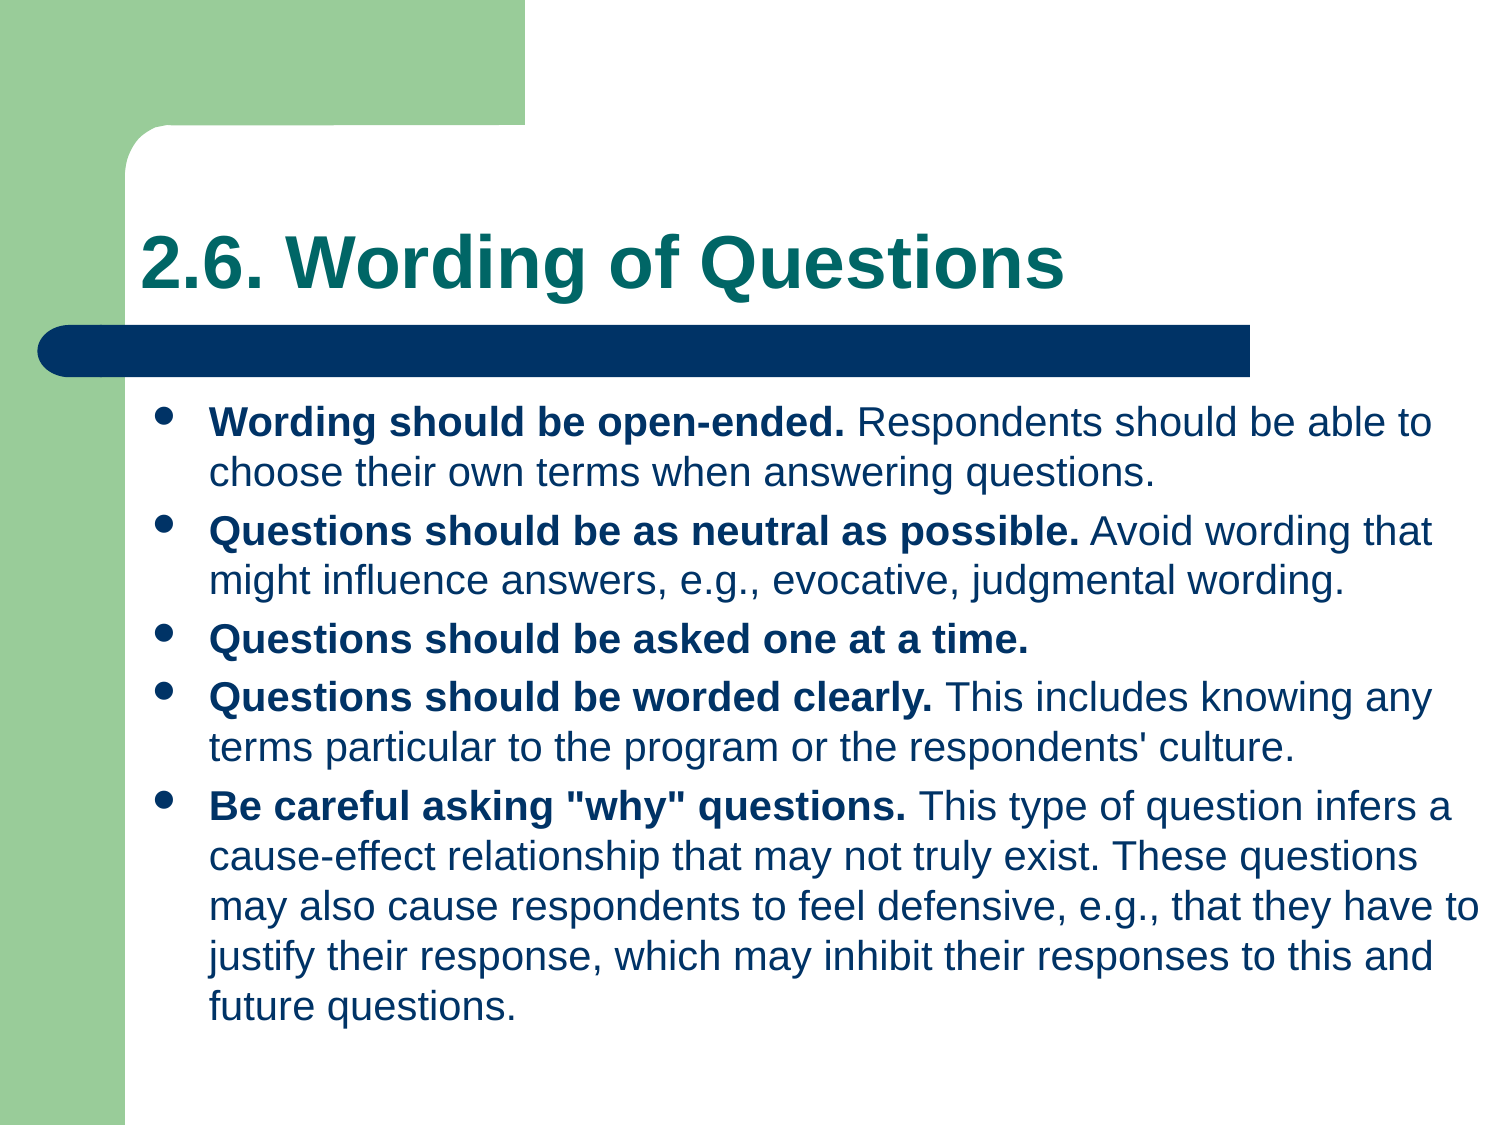

# 2.6. Wording of Questions
Wording should be open-ended. Respondents should be able to choose their own terms when answering questions.
Questions should be as neutral as possible. Avoid wording that might influence answers, e.g., evocative, judgmental wording.
Questions should be asked one at a time.
Questions should be worded clearly. This includes knowing any terms particular to the program or the respondents' culture.
Be careful asking "why" questions. This type of question infers a cause-effect relationship that may not truly exist. These questions may also cause respondents to feel defensive, e.g., that they have to justify their response, which may inhibit their responses to this and future questions.